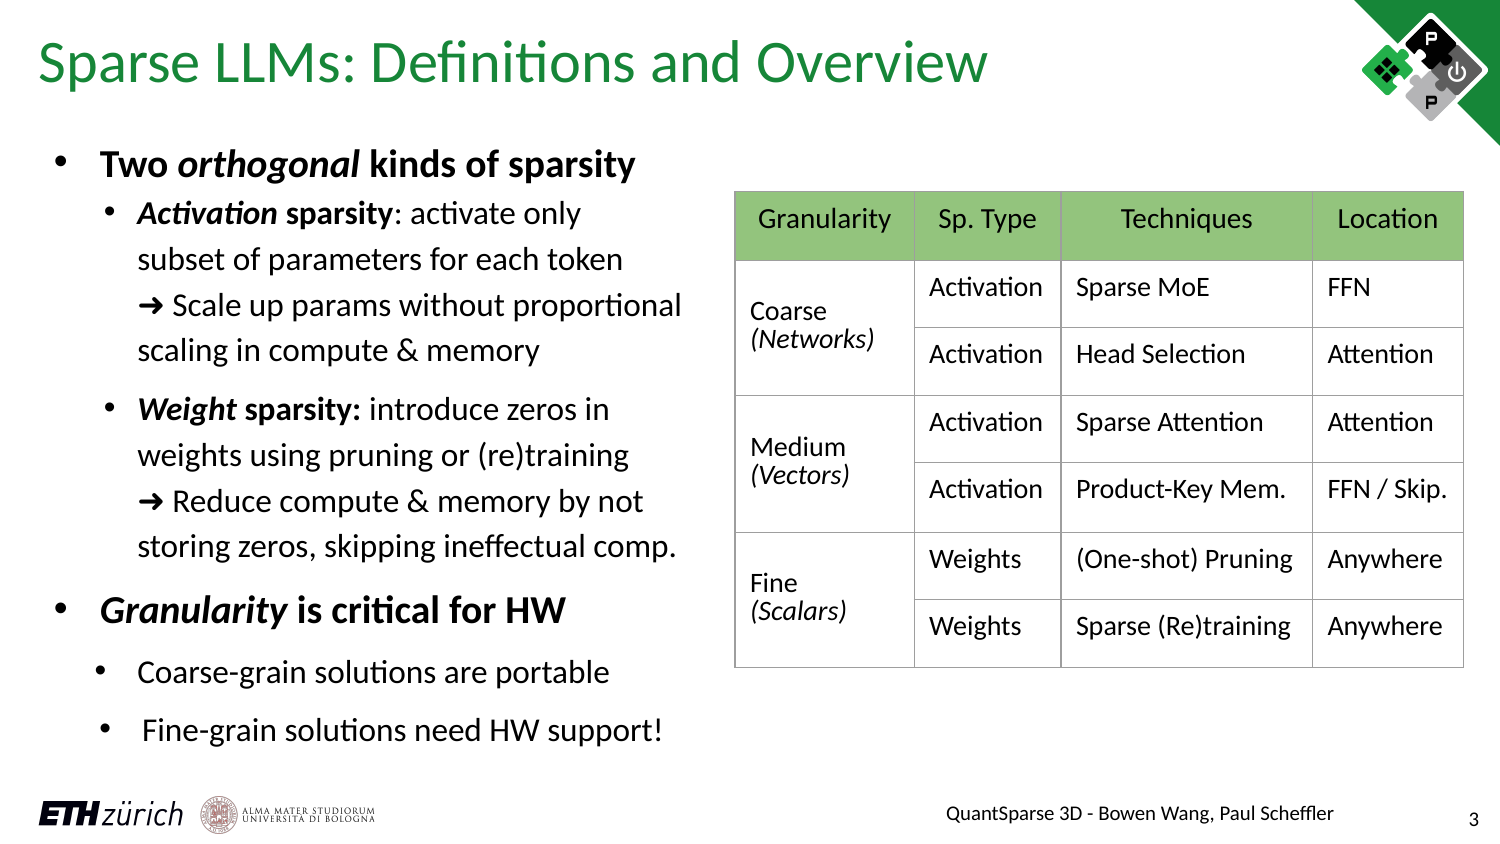

# Sparse LLMs: Definitions and Overview
Two orthogonal kinds of sparsity
Activation sparsity: activate only
subset of parameters for each token
➜ Scale up params without proportional
scaling in compute & memory
Weight sparsity: introduce zeros in weights using pruning or (re)training
➜ Reduce compute & memory by not
storing zeros, skipping ineffectual comp.
Granularity is critical for HW
Coarse-grain solutions are portable
Fine-grain solutions need HW support!
| Granularity | Sp. Type | Techniques | Location |
| --- | --- | --- | --- |
| Coarse (Networks) | Activation | Sparse MoE | FFN |
|  | Activation | Head Selection | Attention |
| Medium (Vectors) | Activation | Sparse Attention | Attention |
|  | Activation | Product-Key Mem. | FFN / Skip. |
| Fine (Scalars) | Weights | (One-shot) Pruning | Anywhere |
|  | Weights | Sparse (Re)training | Anywhere |
QuantSparse 3D - Bowen Wang, Paul Scheffler
3